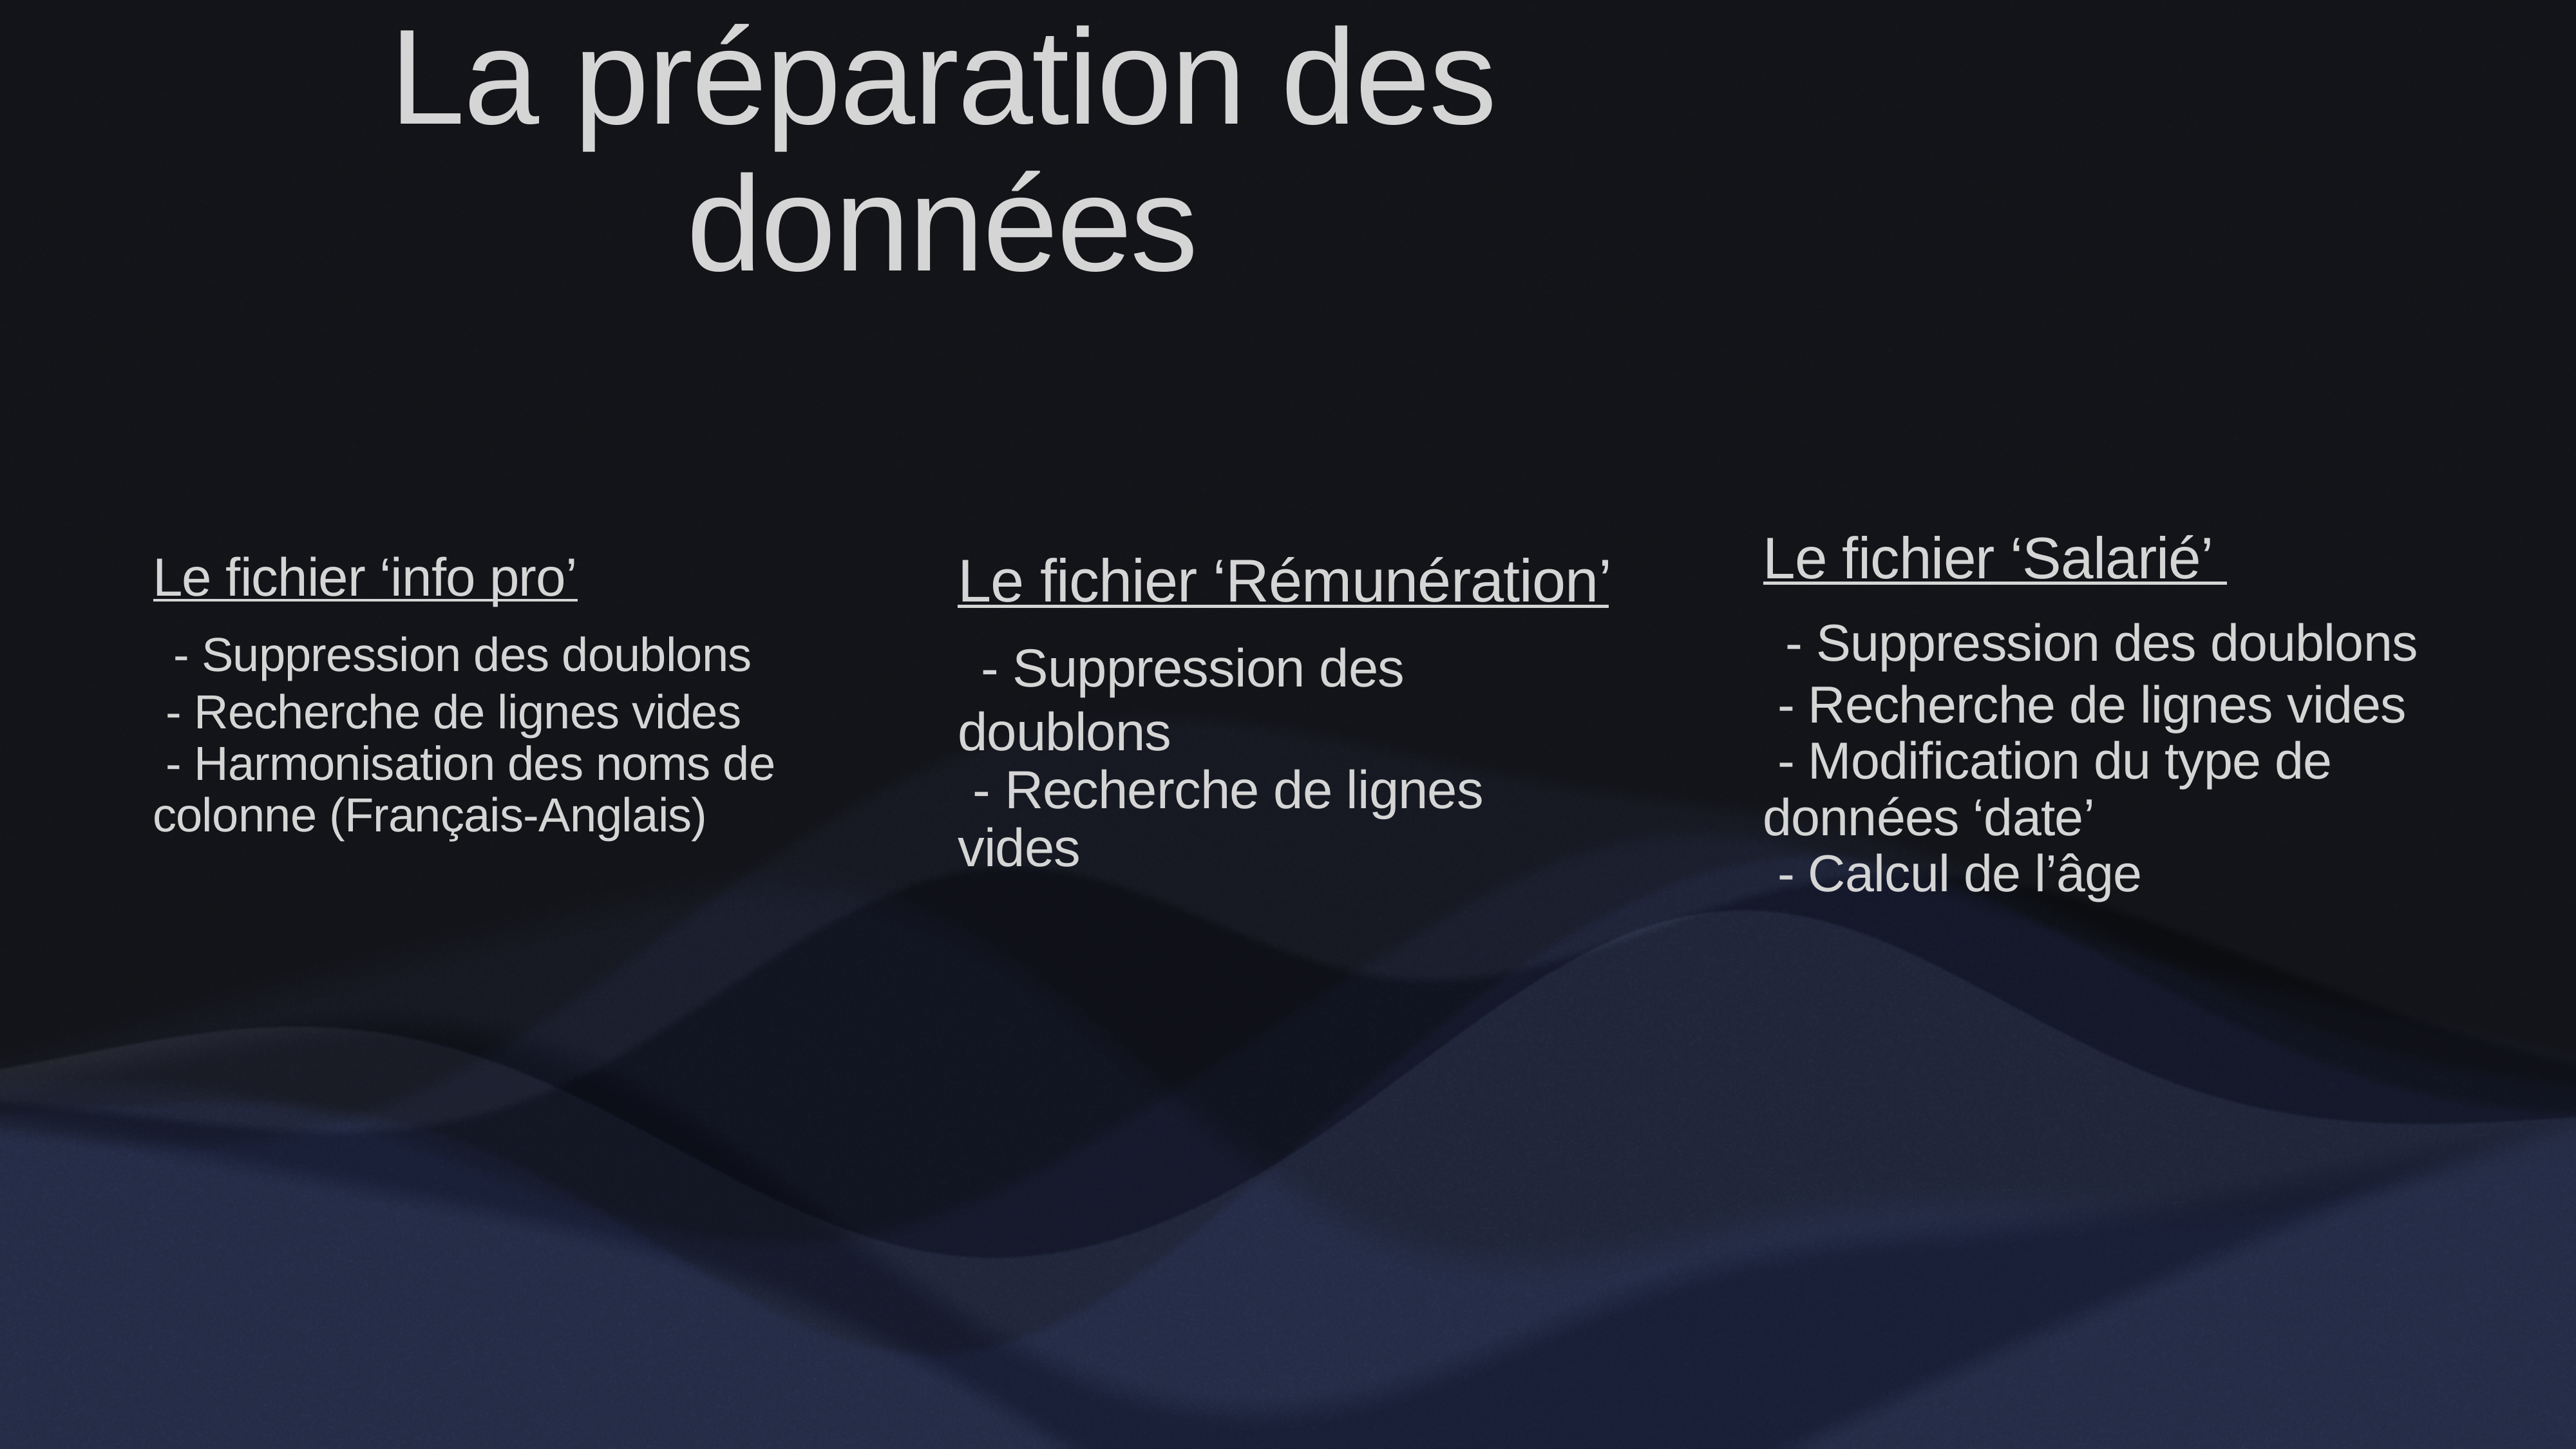

# La préparation des données
Le fichier ‘Salarié’
 - Suppression des doublons
 - Recherche de lignes vides
 - Modification du type de données ‘date’
 - Calcul de l’âge
Le fichier ‘info pro’
 - Suppression des doublons
 - Recherche de lignes vides
 - Harmonisation des noms de colonne (Français-Anglais)
Le fichier ‘Rémunération’
 - Suppression des doublons
 - Recherche de lignes vides